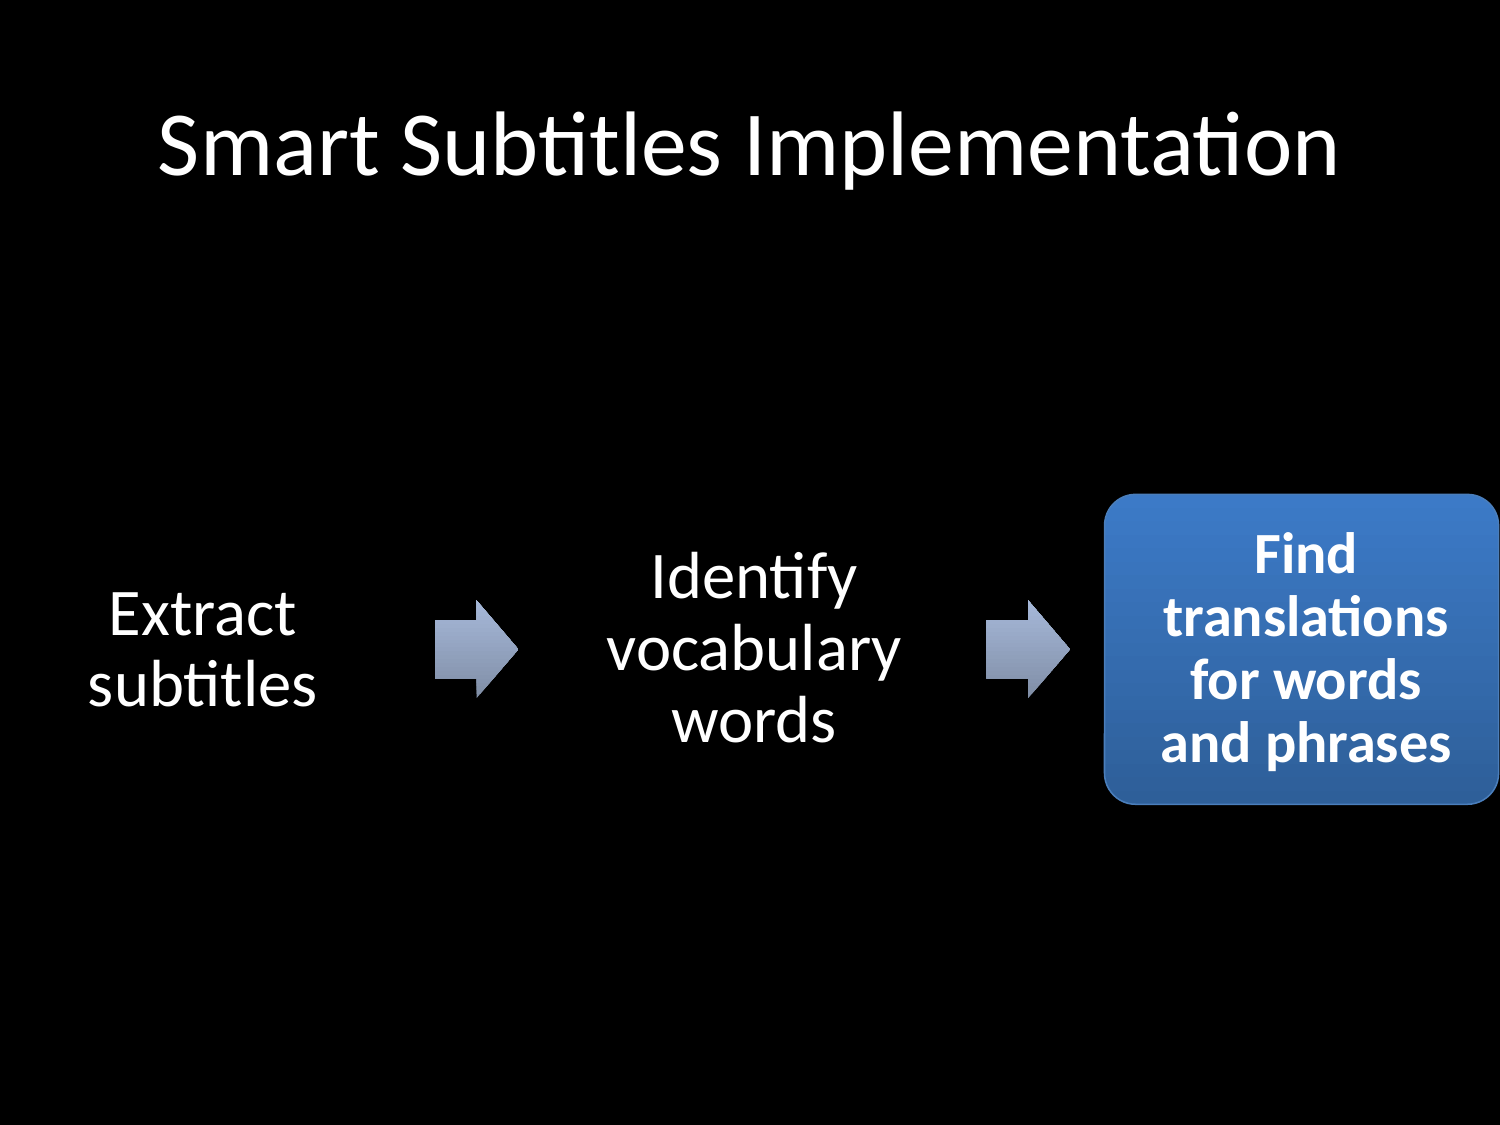

# Smart Subtitles Implementation
Extract subtitles

Identify vocabulary words

Find translations for words and phrases